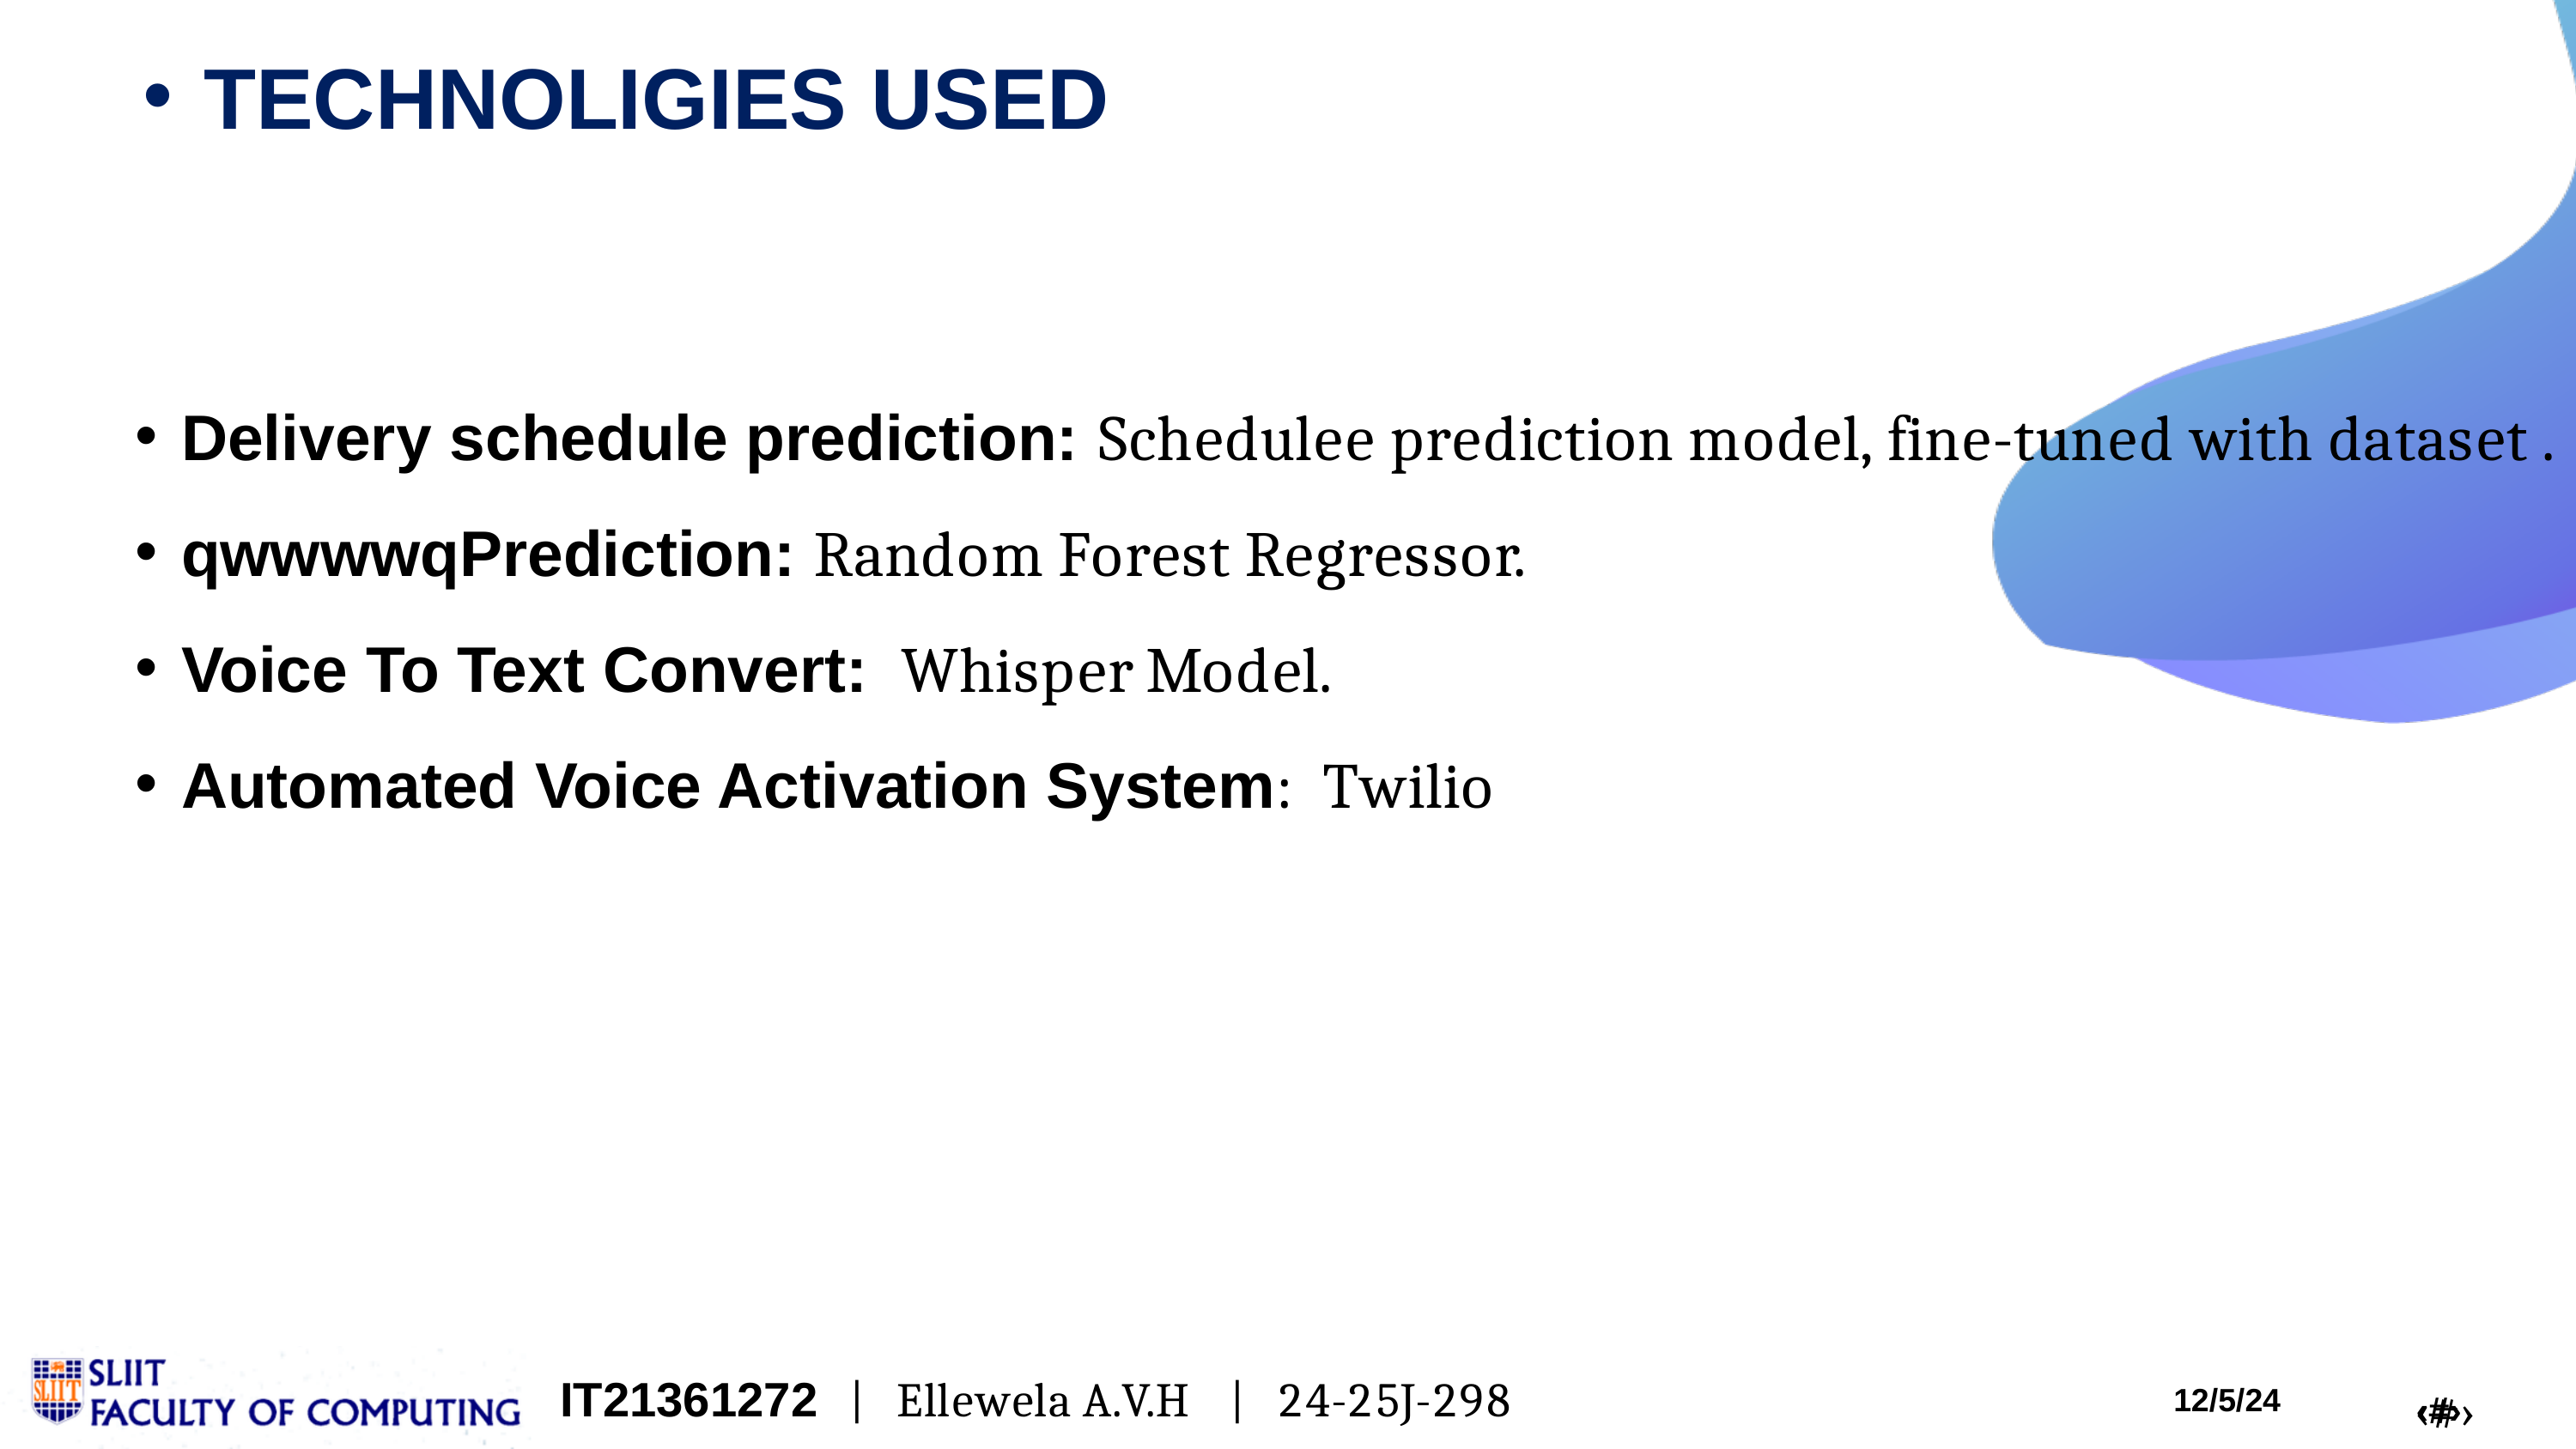

TECHNOLIGIES USED

Delivery schedule prediction: Schedulee prediction model, fine-tuned with dataset .
qwwwwqPrediction: Random Forest Regressor.
Voice To Text Convert:  Whisper Model.
Automated Voice Activation System:  Twilio

IT21361272   |   Ellewela A.V.H   |   24-25J-298

‹#›

‹#›

12/5/24